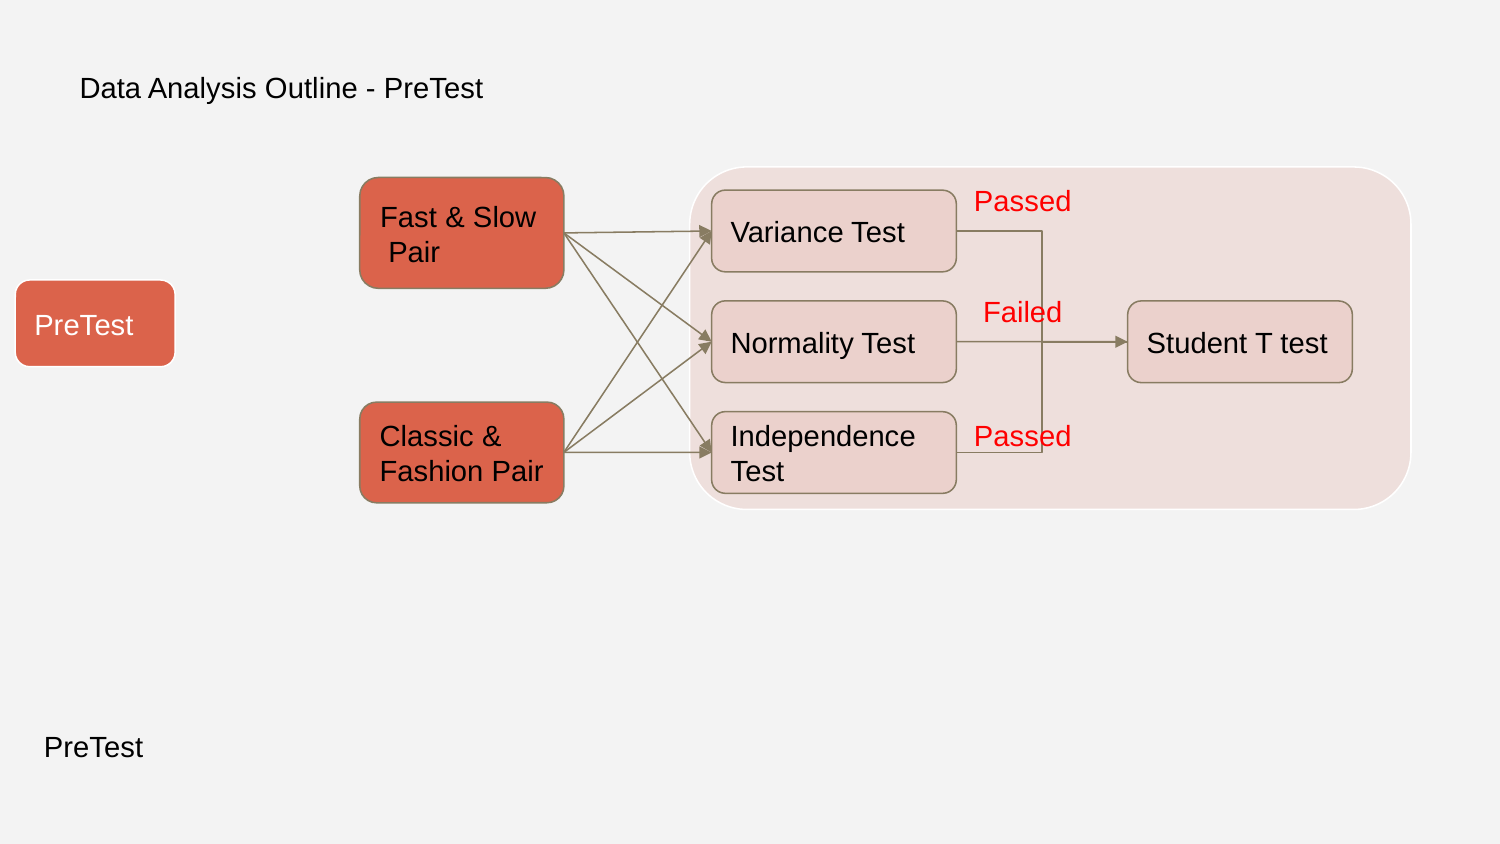

Data Analysis Outline - PreTest
Passed

Fast & Slow
 Pair
Variance Test
Normality Test
Student T test
Independence
Test
Failed
PreTest
Passed
Classic & Fashion Pair
PreTest